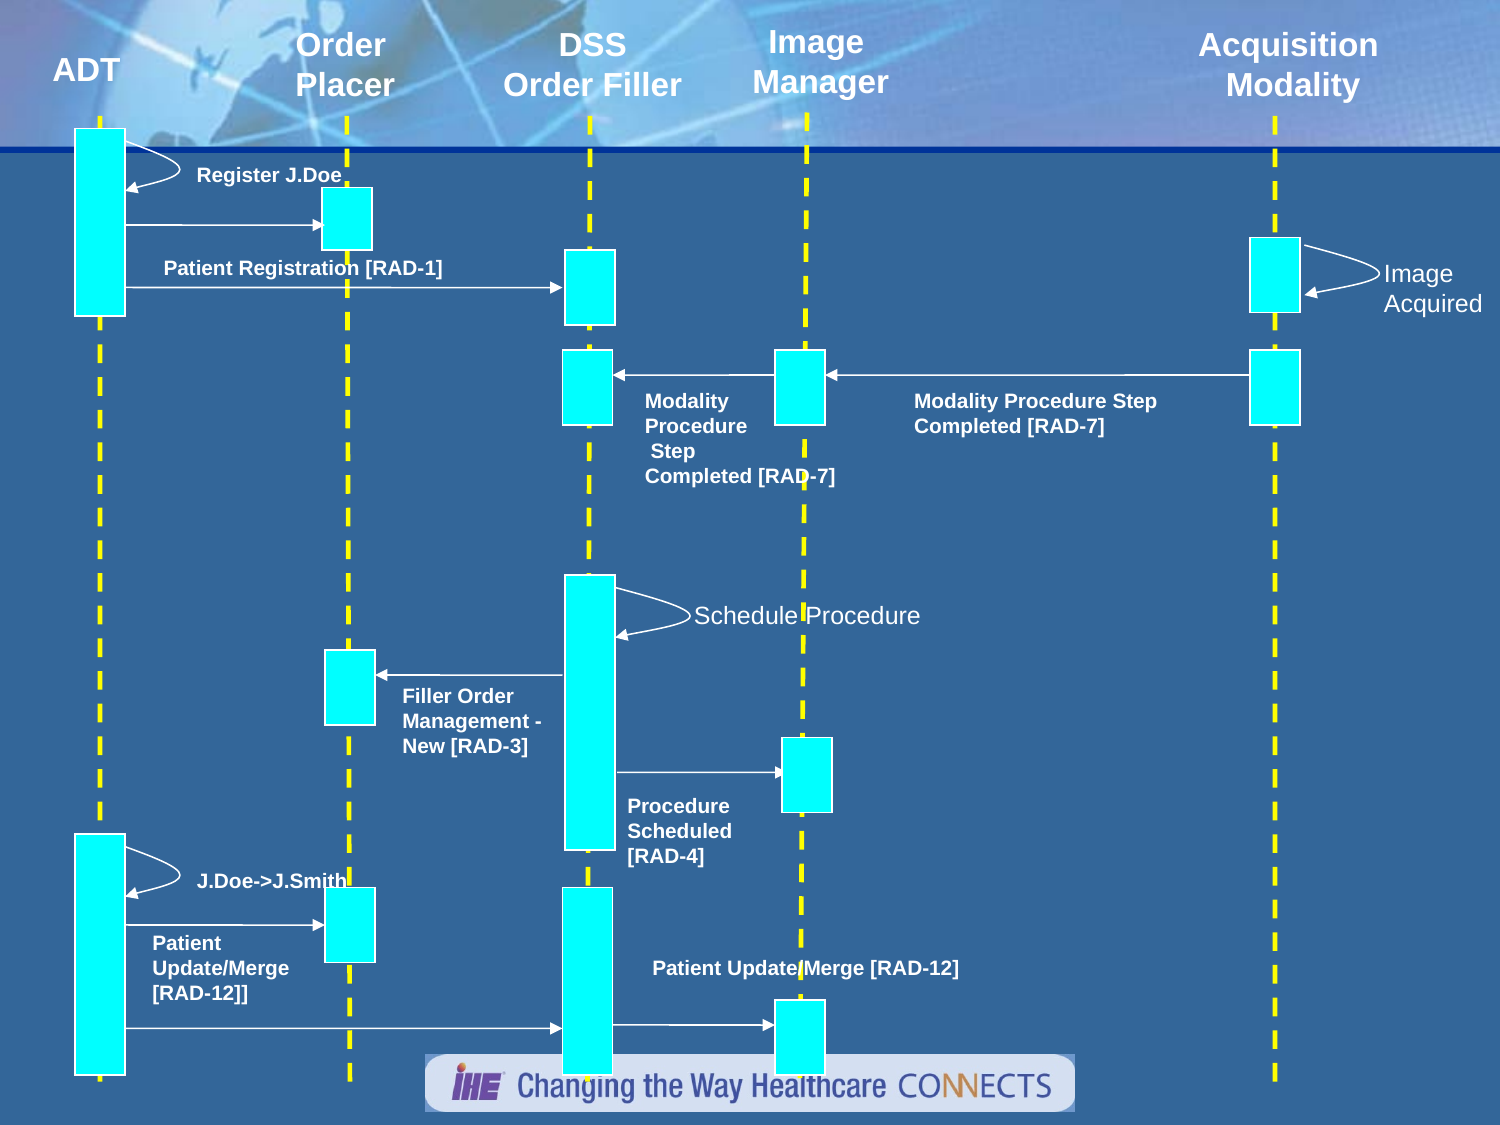

Image
Manager
Order
Placer
DSS
Order Filler
Acquisition
Modality
ADT

Register J.Doe

Patient Registration [RAD-1]

Image
Acquired

Modality
Procedure
 Step
Completed [RAD-7]

Modality Procedure Step
Completed [RAD-7]

Schedule Procedure

Filler Order Management -New [RAD-3]

Procedure Scheduled [RAD-4]

J.Doe->J.Smith

Patient Update/Merge [RAD-12]]

Patient Update/Merge [RAD-12]